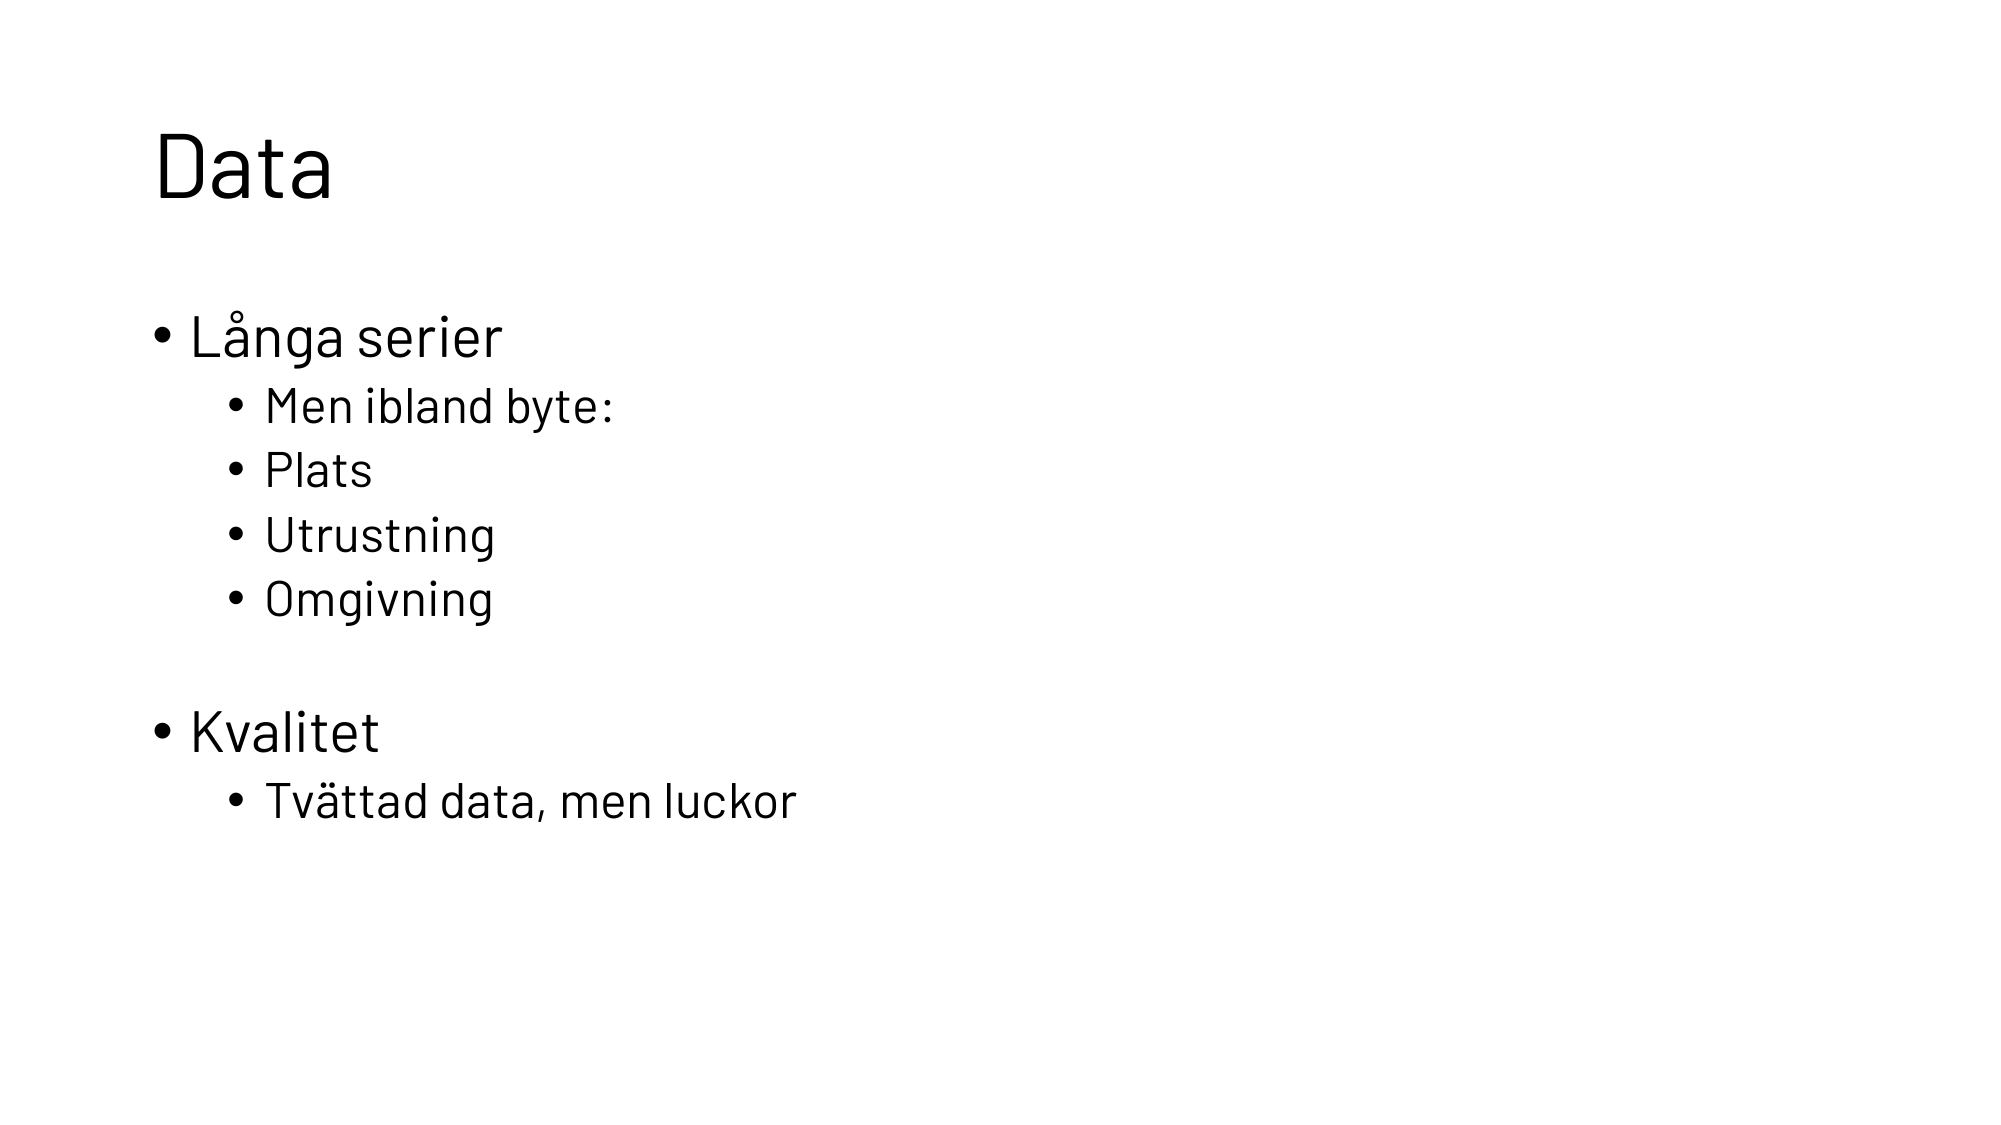

# Data
Långa serier
Men ibland byte:
Plats
Utrustning
Omgivning
Kvalitet
Tvättad data, men luckor